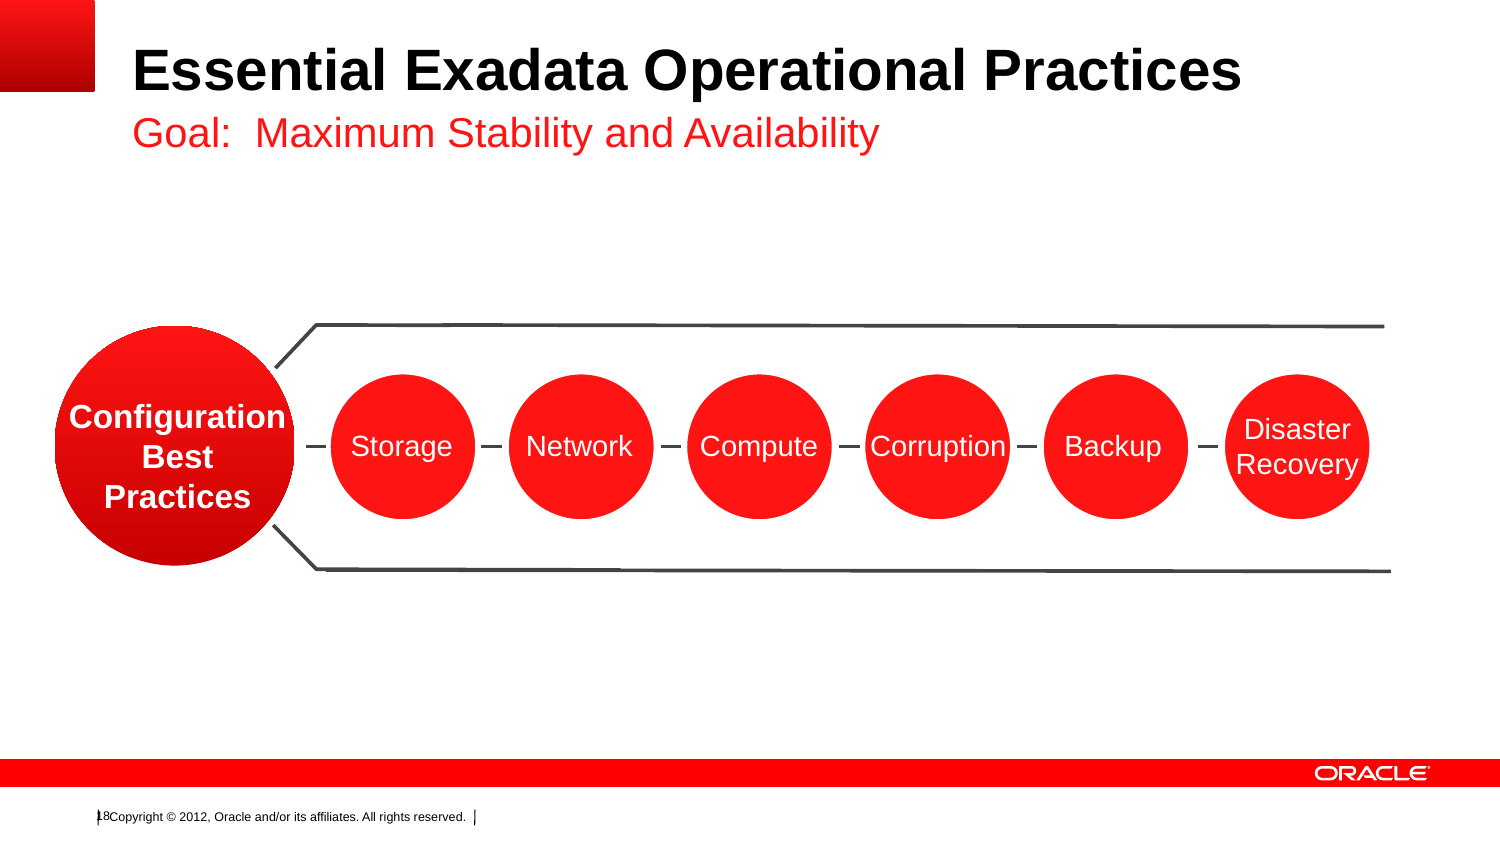

# Essential Exadata Operational Practices
Goal:  Maximum Stability and Availability

Configuration Best Practices
Disaster Recovery
Storage
Network
Compute
Corruption
Backup